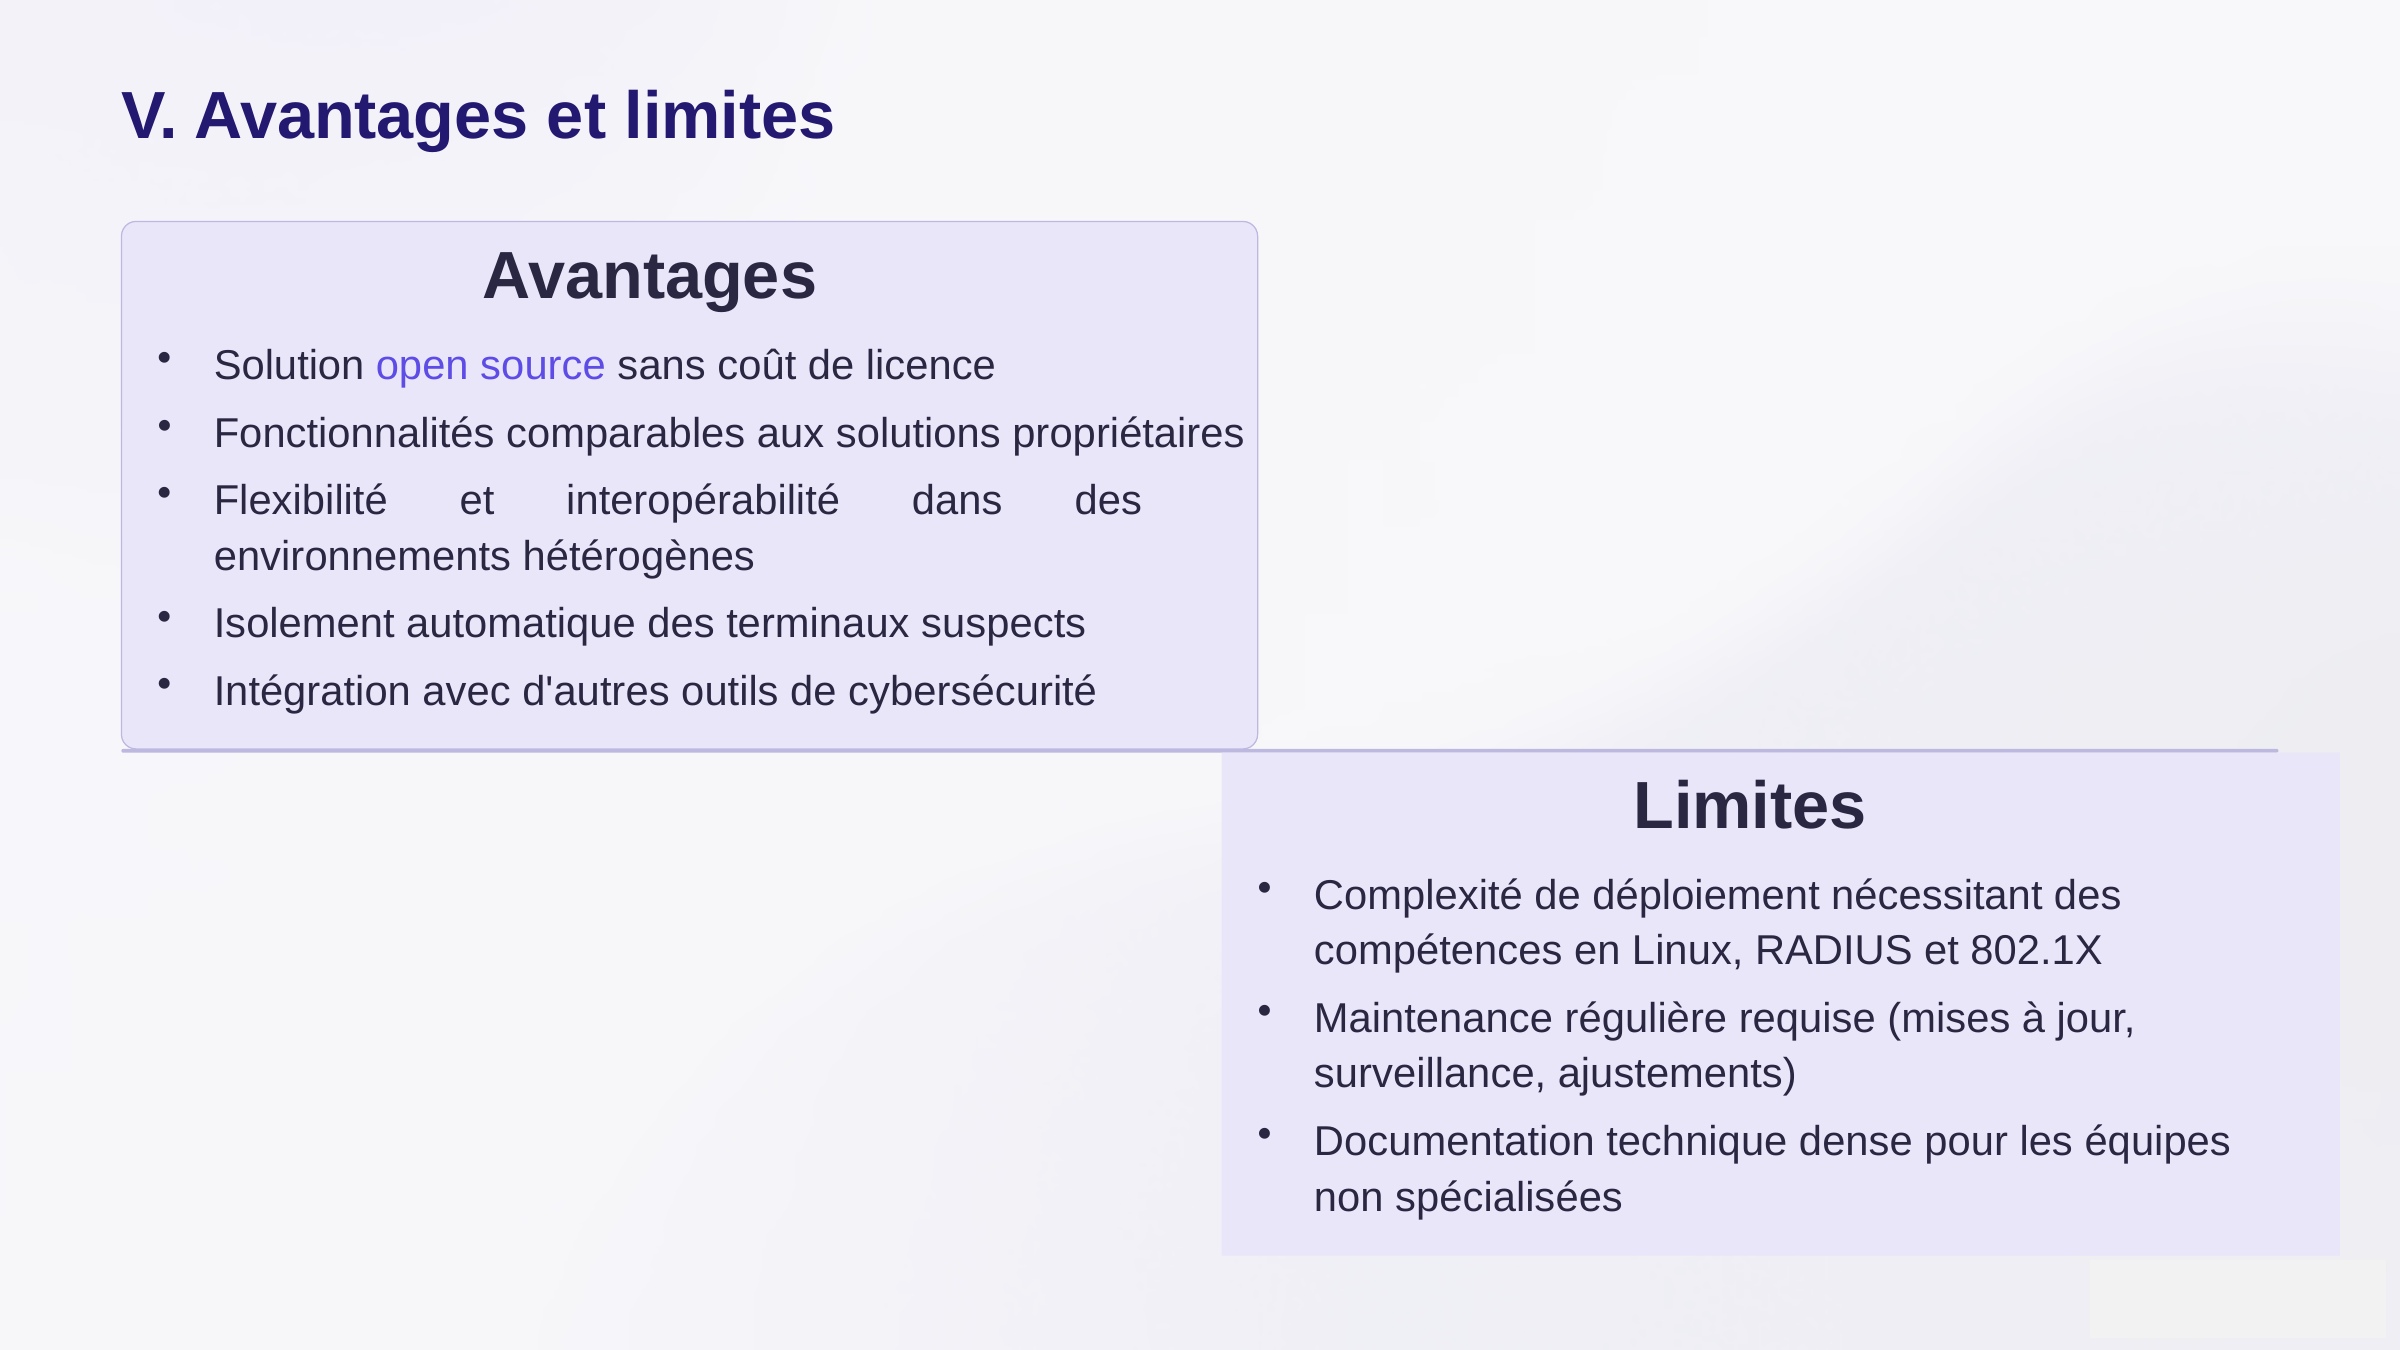

V. Avantages et limites

Avantages
Solution open source sans coût de licence
Fonctionnalités comparables aux solutions propriétaires
Flexibilité et interopérabilité dans des environnements hétérogènes
Isolement automatique des terminaux suspects
Intégration avec d'autres outils de cybersécurité

Limites
Complexité de déploiement nécessitant des compétences en Linux, RADIUS et 802.1X
Maintenance régulière requise (mises à jour, surveillance, ajustements)
Documentation technique dense pour les équipes non spécialisées